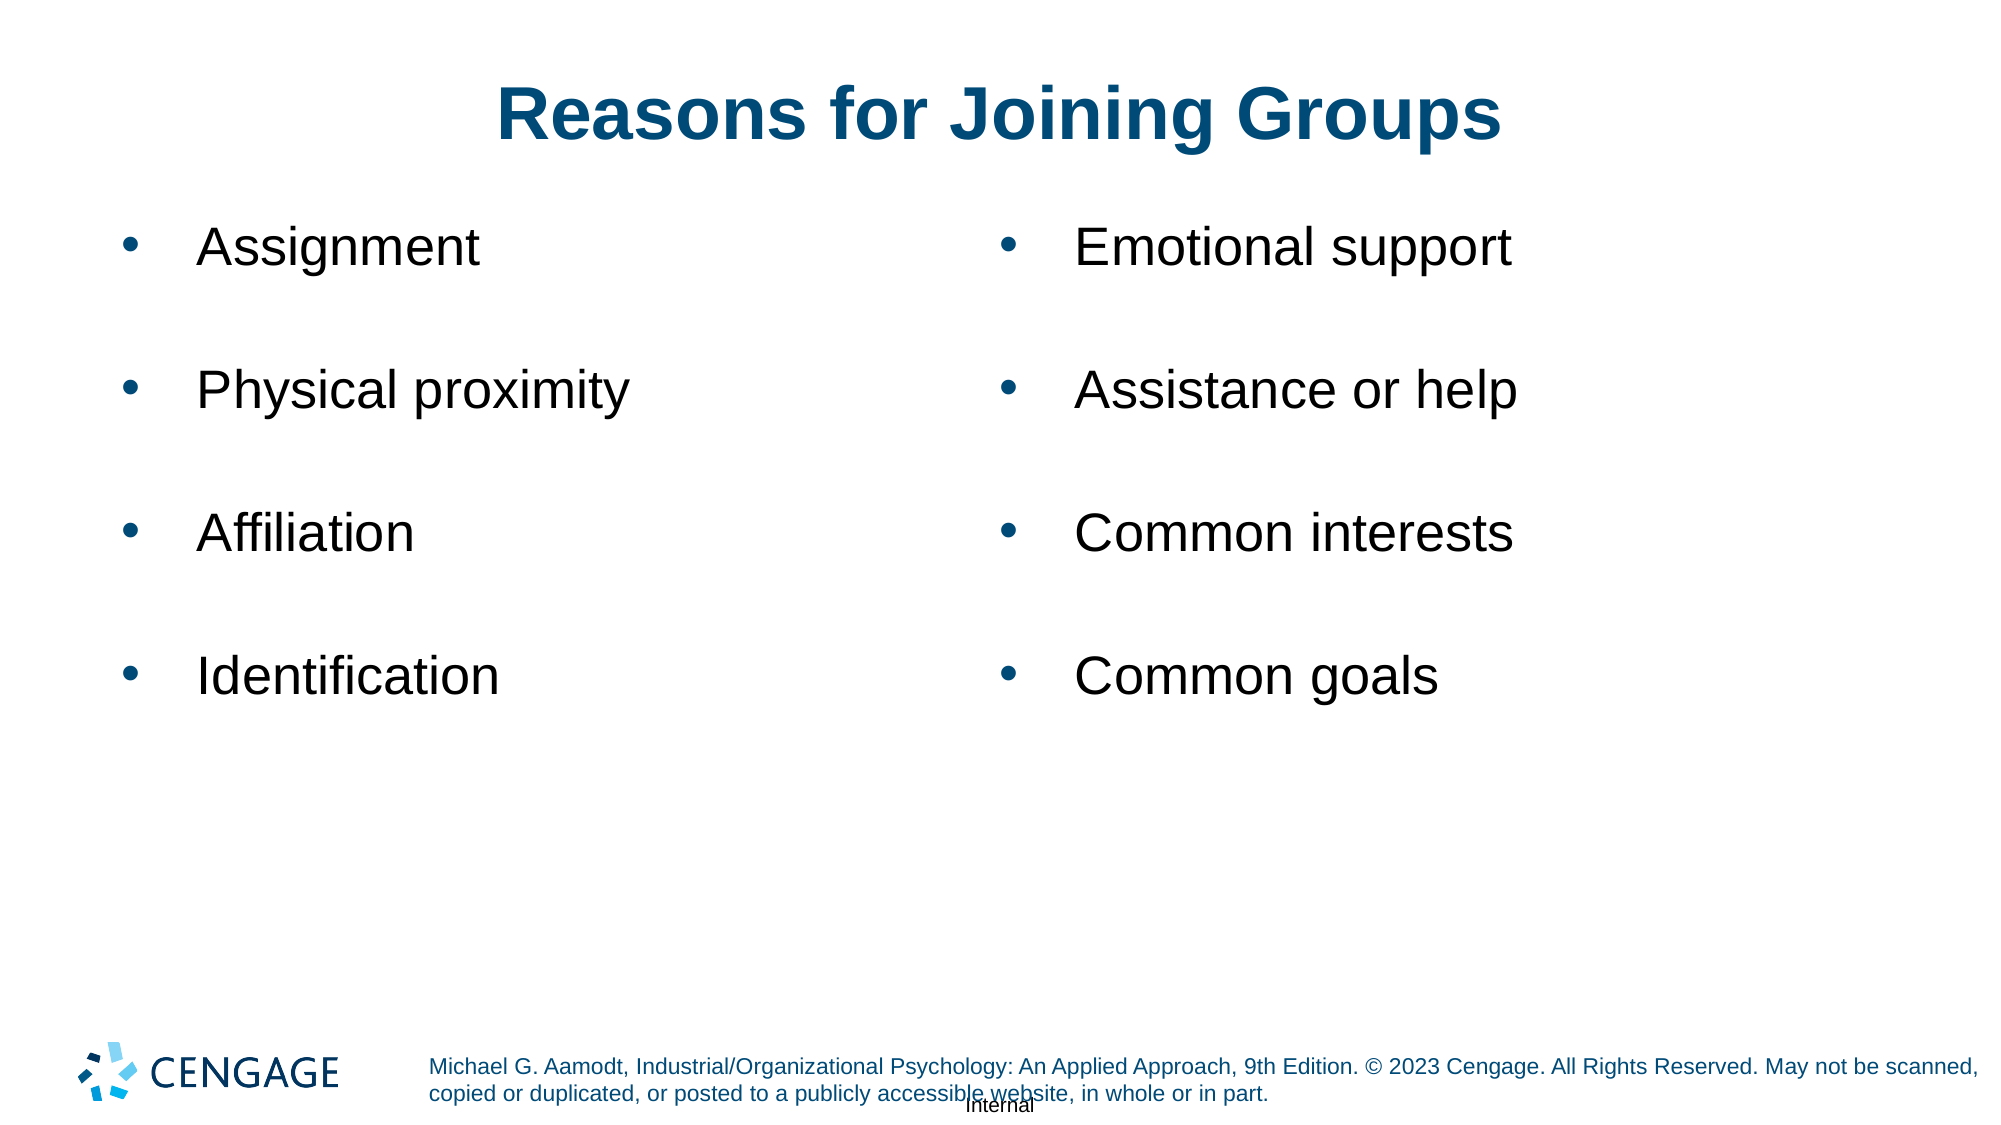

# Reasons for Joining Groups
Emotional support
Assistance or help
Common interests
Common goals
Assignment
Physical proximity
Affiliation
Identification